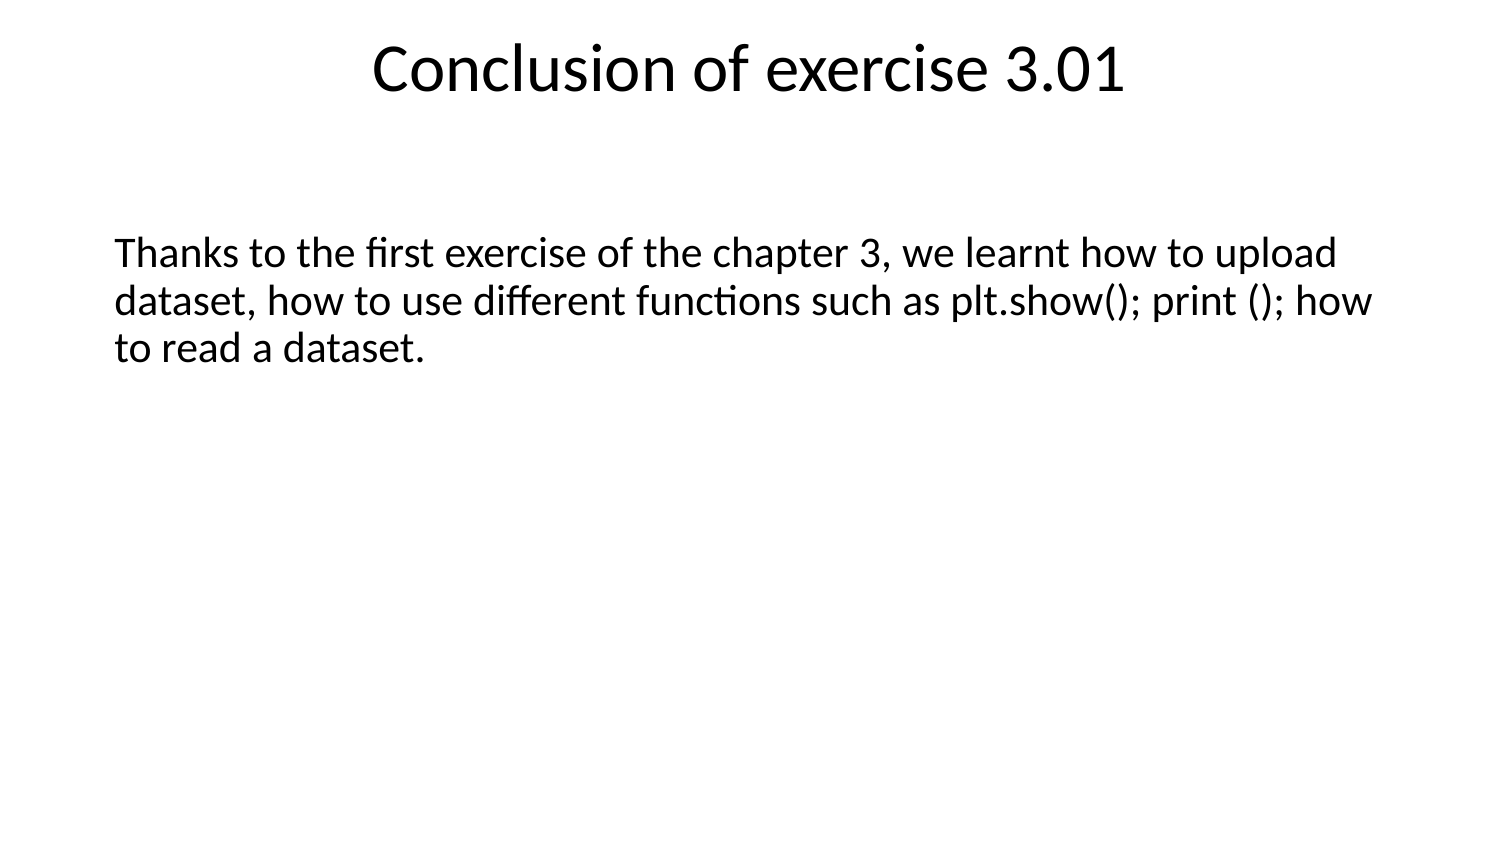

# Conclusion of exercise 3.01
Thanks to the first exercise of the chapter 3, we learnt how to upload dataset, how to use different functions such as plt.show(); print (); how to read a dataset.